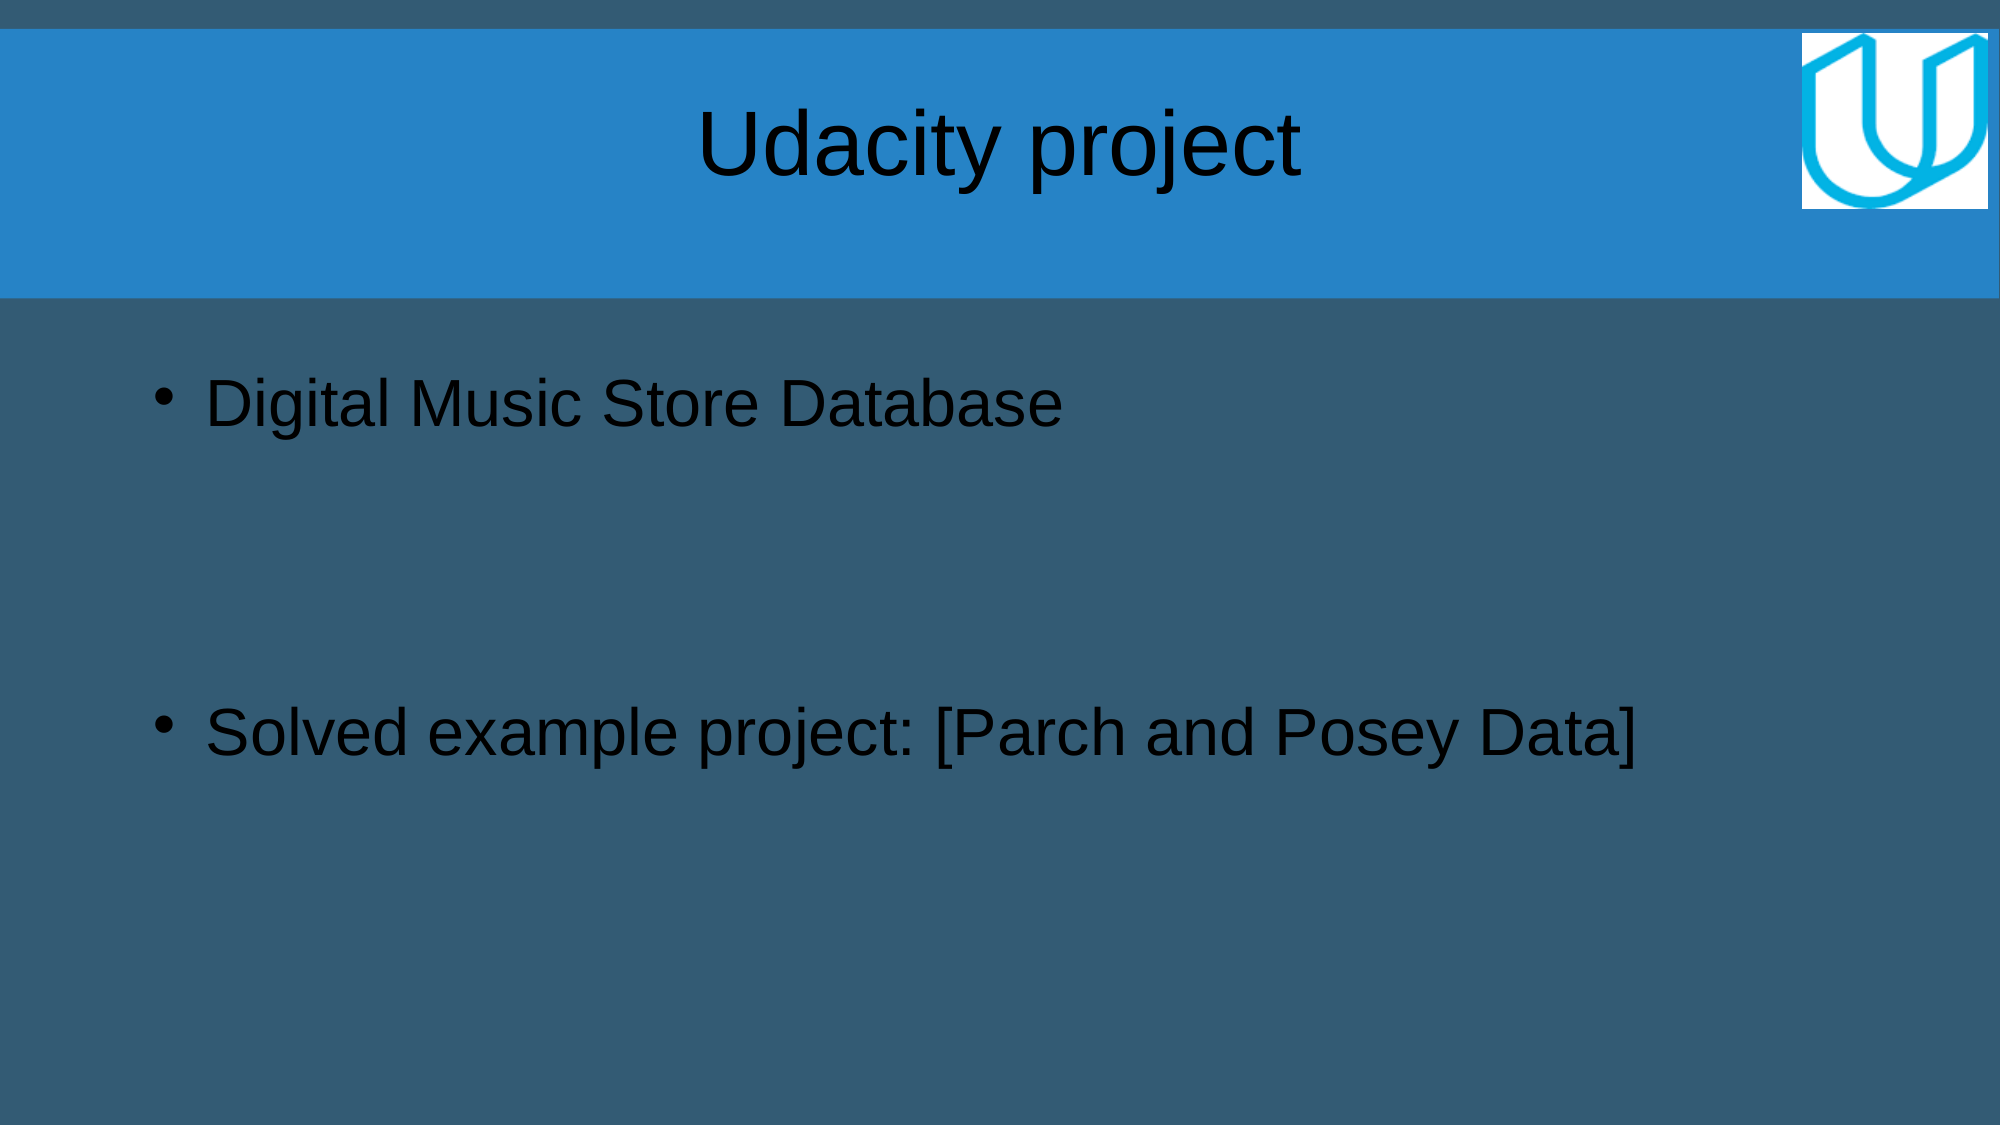

Udacity project
Digital Music Store Database

Solved example project: [Parch and Posey Data]